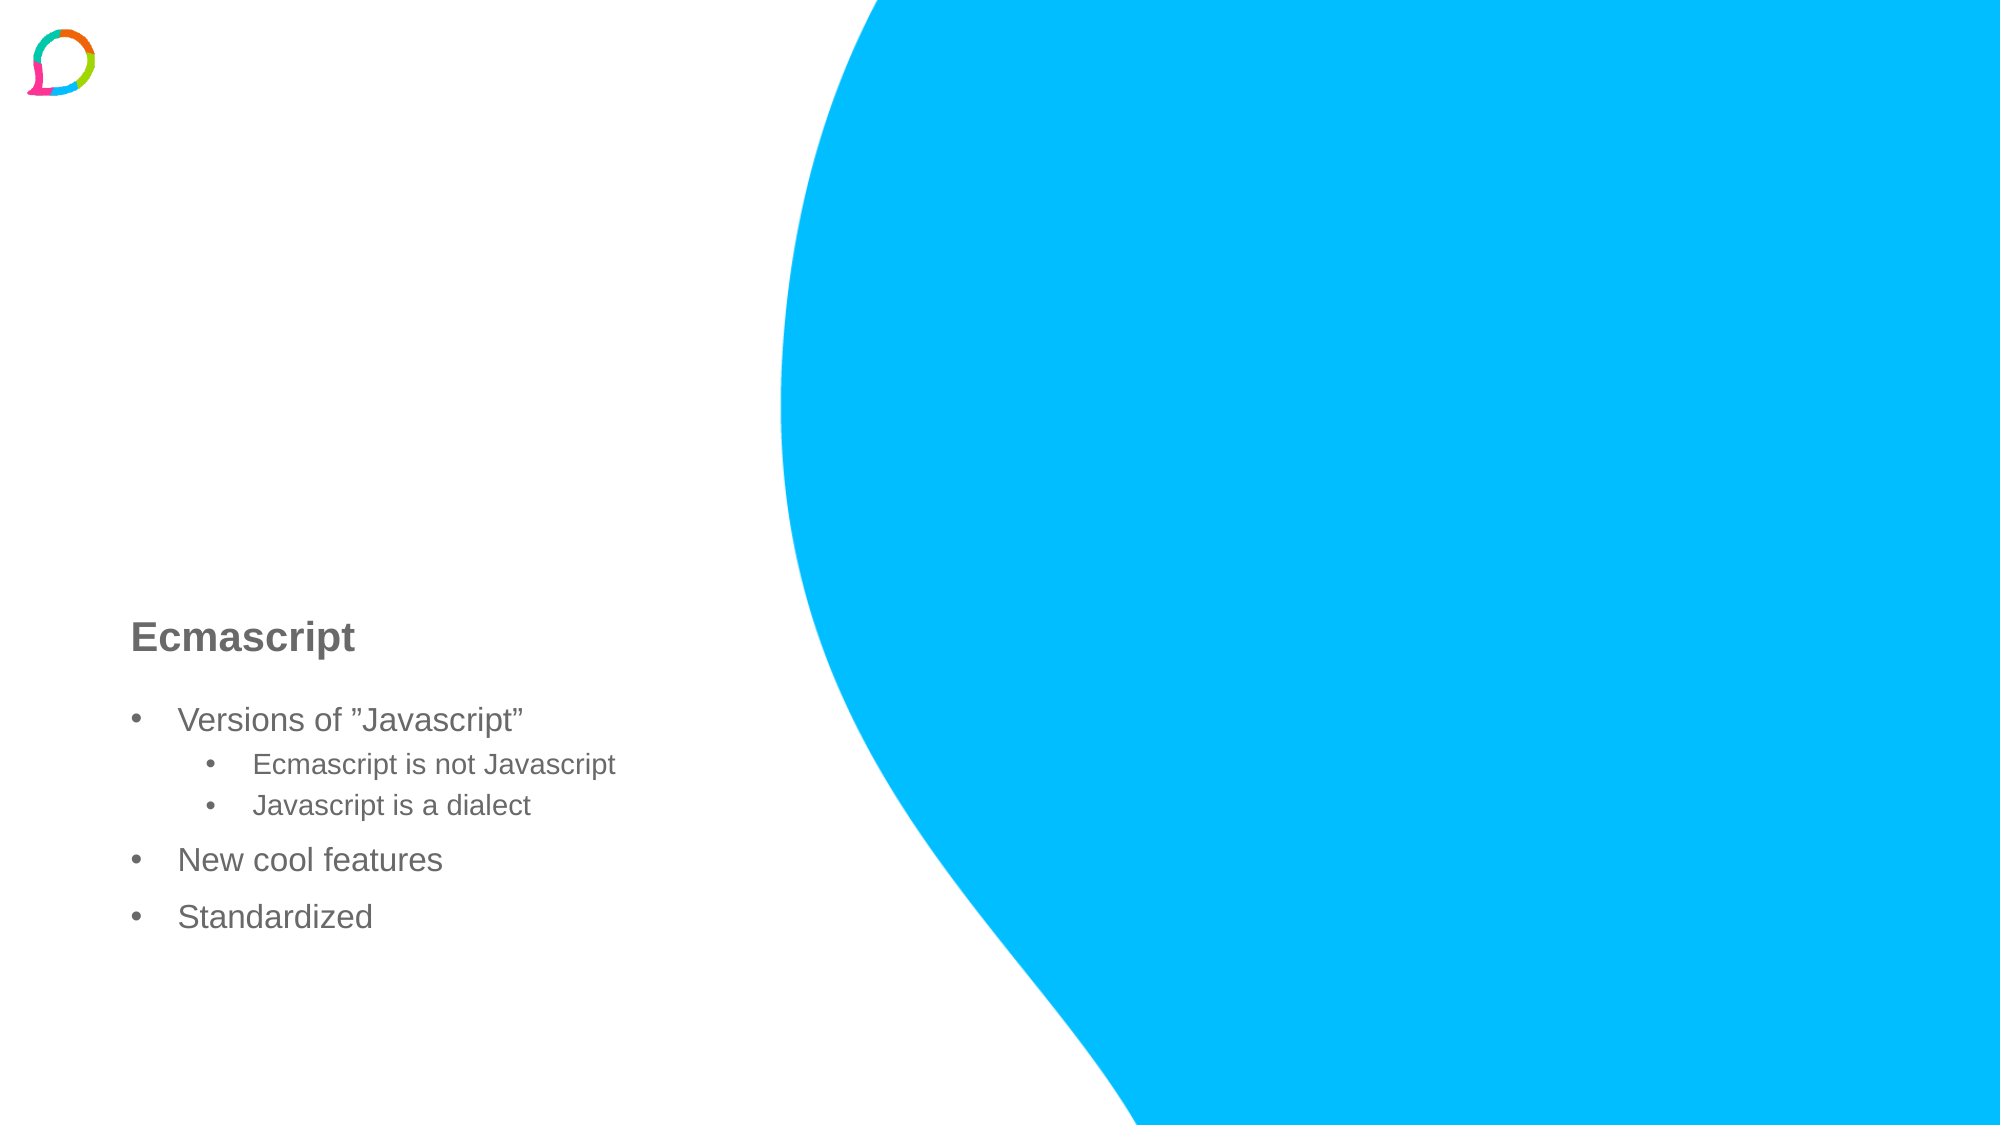

# Ecmascript
Versions of ”Javascript”
Ecmascript is not Javascript
Javascript is a dialect
New cool features
Standardized